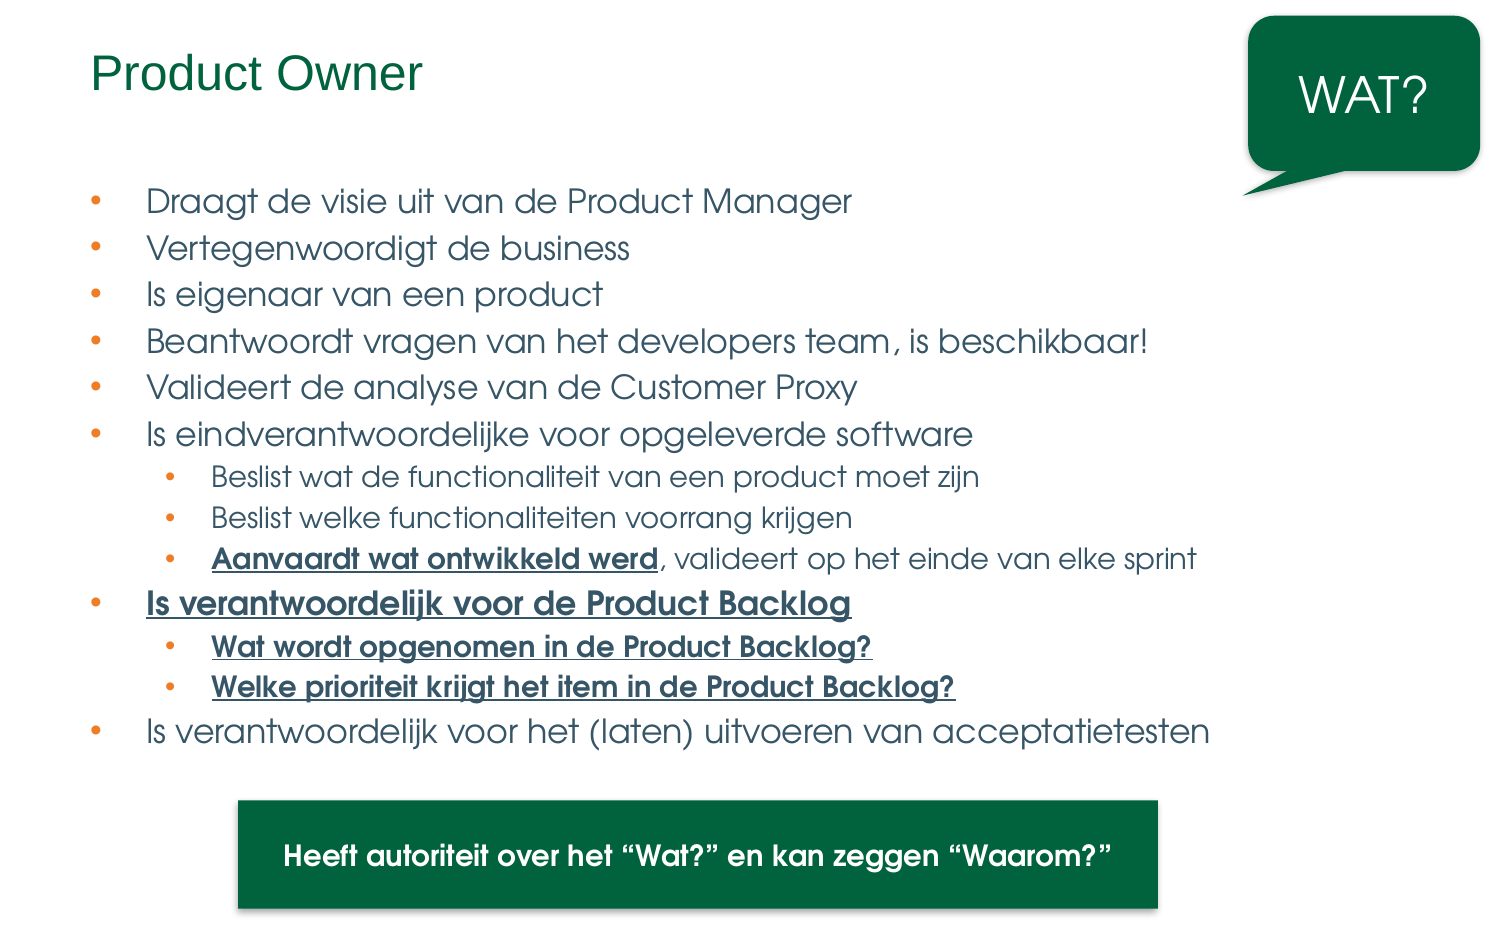

WAT?
# Product Owner
Draagt de visie uit van de Product Manager
Vertegenwoordigt de business
Is eigenaar van een product
Beantwoordt vragen van het developers team, is beschikbaar!
Valideert de analyse van de Customer Proxy
Is eindverantwoordelijke voor opgeleverde software
Beslist wat de functionaliteit van een product moet zijn
Beslist welke functionaliteiten voorrang krijgen
Aanvaardt wat ontwikkeld werd, valideert op het einde van elke sprint
Is verantwoordelijk voor de Product Backlog
Wat wordt opgenomen in de Product Backlog?
Welke prioriteit krijgt het item in de Product Backlog?
Is verantwoordelijk voor het (laten) uitvoeren van acceptatietesten
Heeft autoriteit over het “Wat?” en kan zeggen “Waarom?”
23